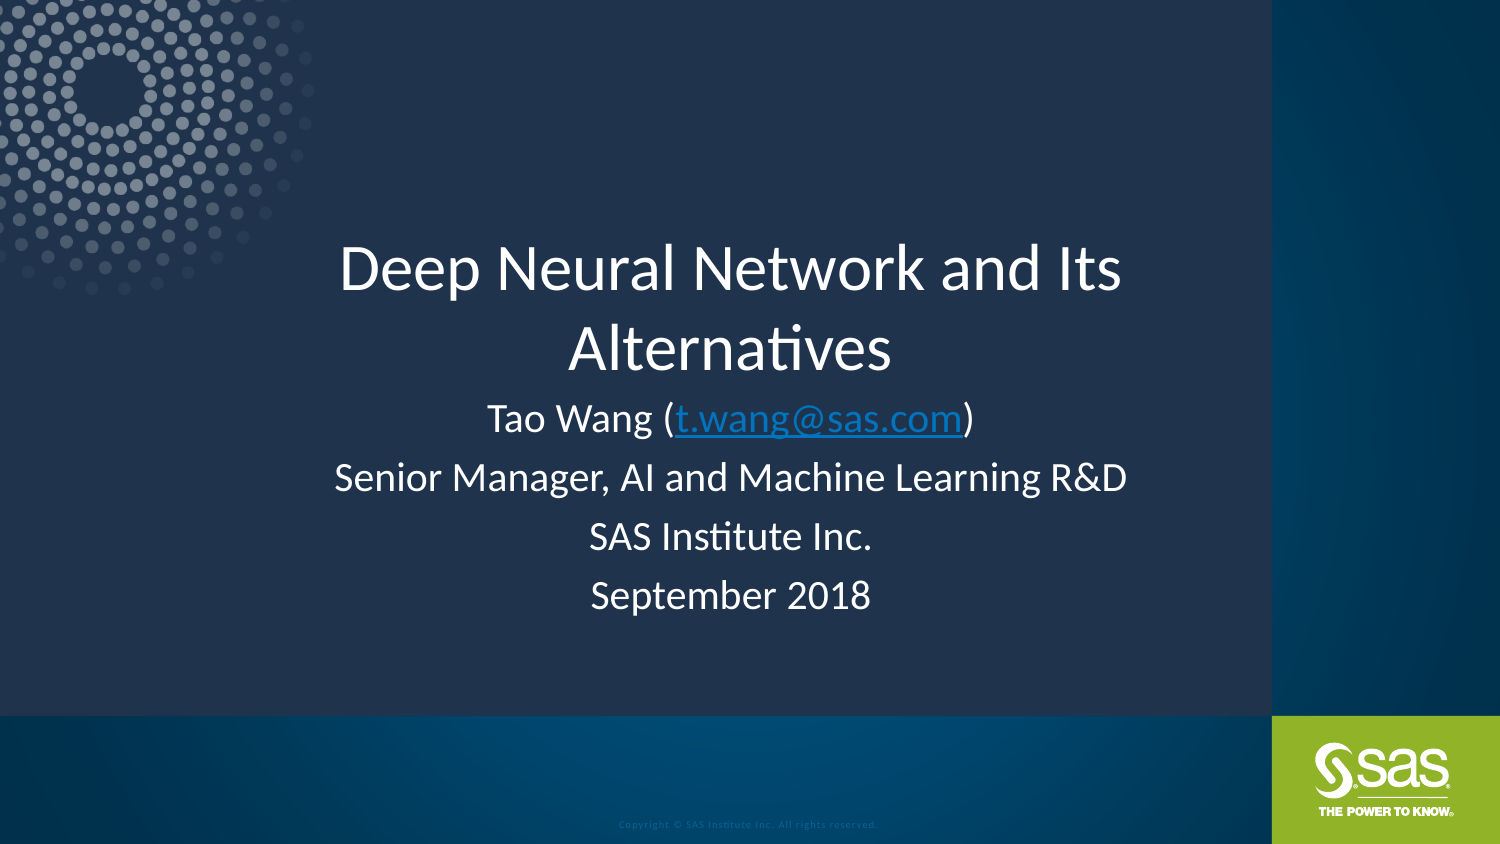

# Deep Neural Network and Its Alternatives
Tao Wang (t.wang@sas.com)
Senior Manager, AI and Machine Learning R&D
SAS Institute Inc.
September 2018